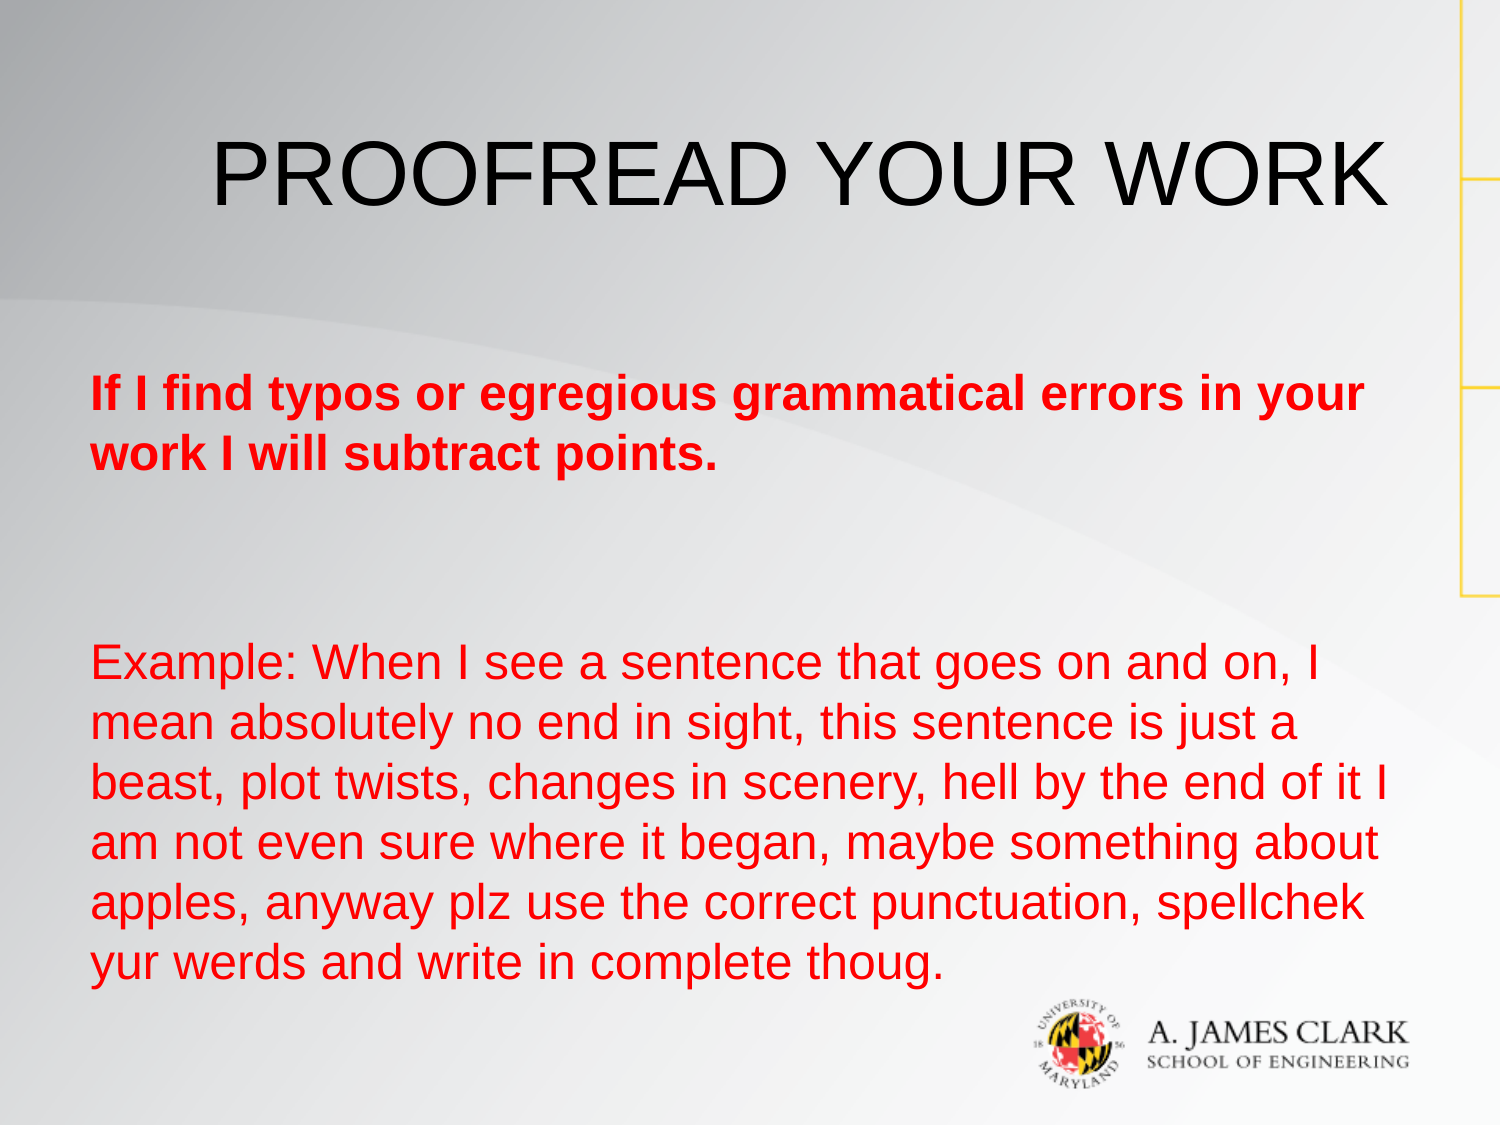

# PROOFREAD YOUR WORK
If I find typos or egregious grammatical errors in your work I will subtract points.

Example: When I see a sentence that goes on and on, I mean absolutely no end in sight, this sentence is just a beast, plot twists, changes in scenery, hell by the end of it I am not even sure where it began, maybe something about apples, anyway plz use the correct punctuation, spellchek yur werds and write in complete thoug.